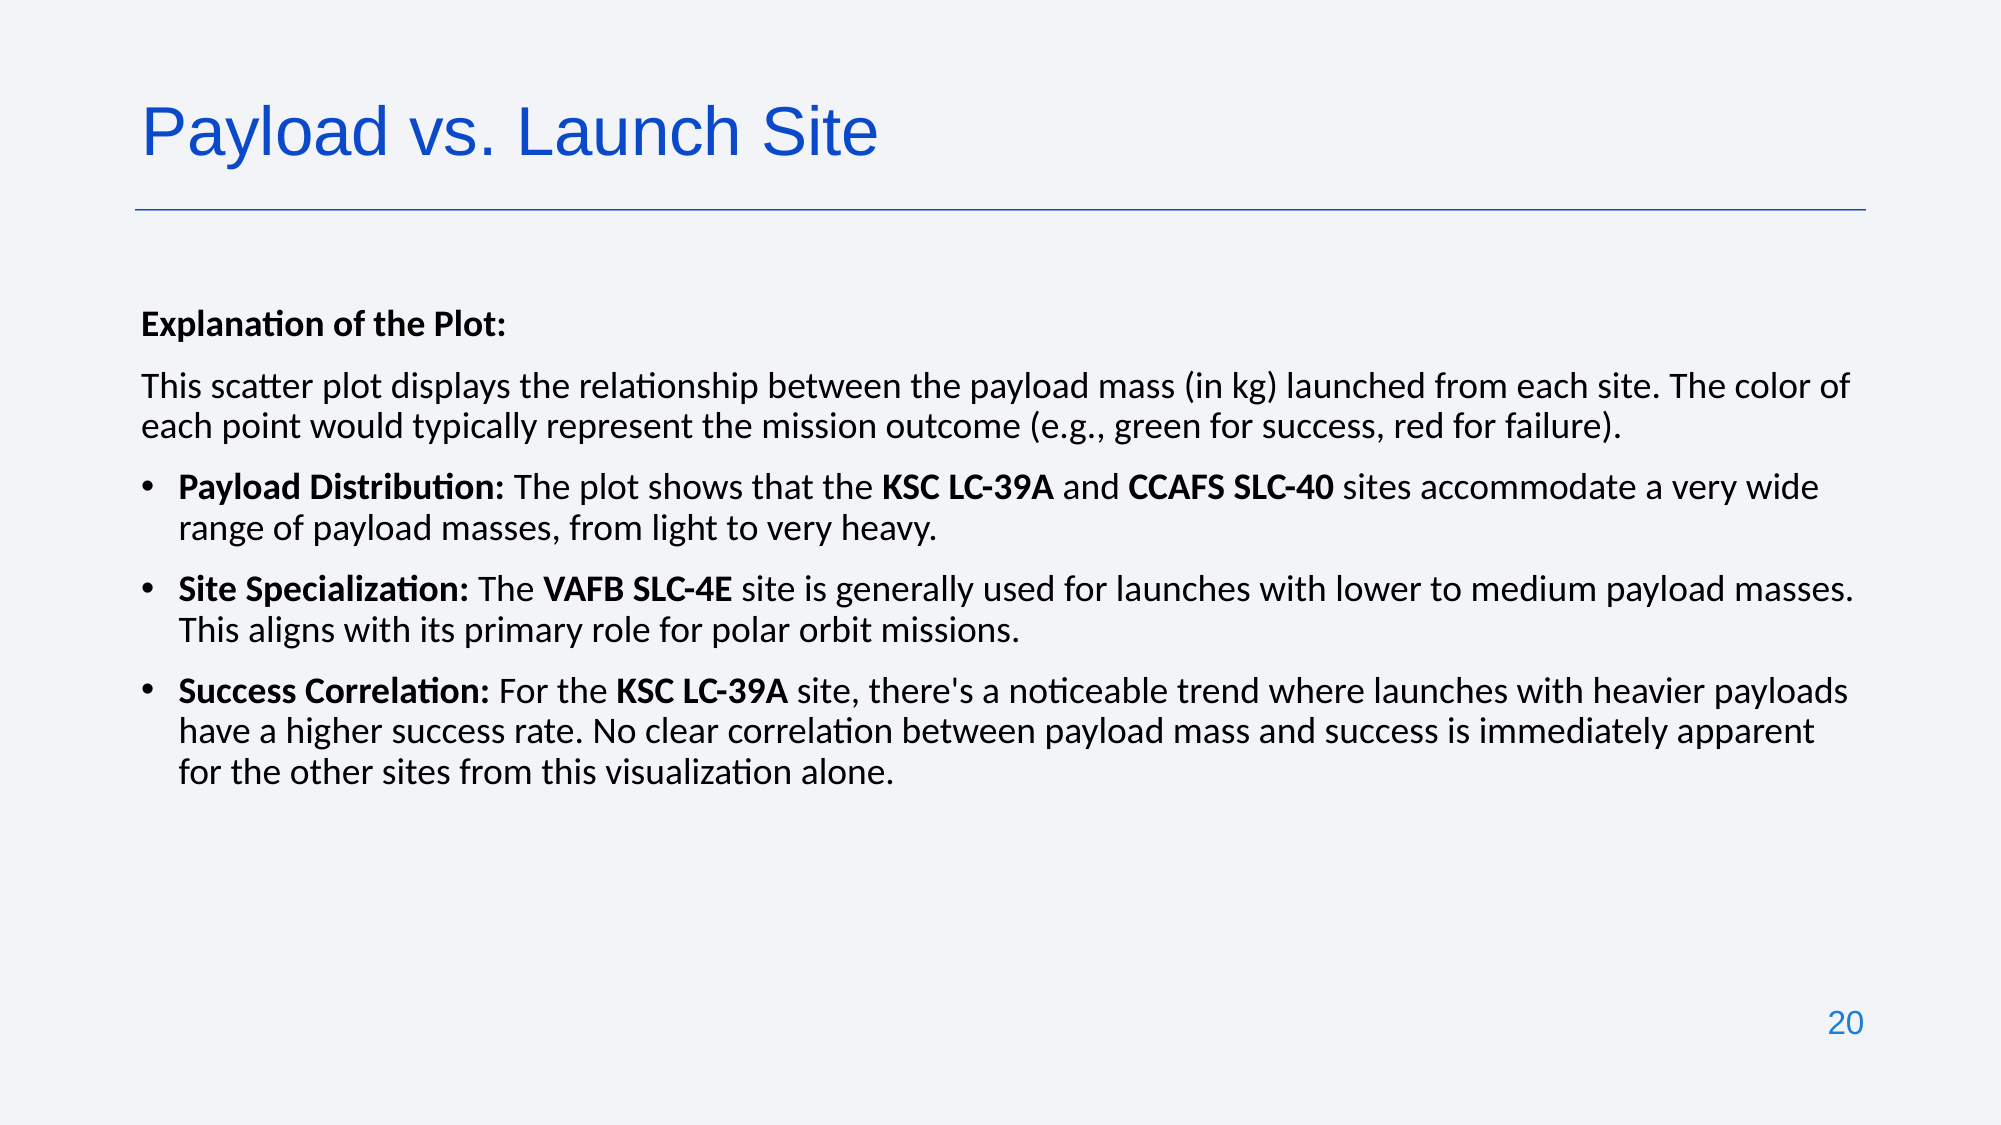

Payload vs. Launch Site
Explanation of the Plot:
This scatter plot displays the relationship between the payload mass (in kg) launched from each site. The color of each point would typically represent the mission outcome (e.g., green for success, red for failure).
Payload Distribution: The plot shows that the KSC LC-39A and CCAFS SLC-40 sites accommodate a very wide range of payload masses, from light to very heavy.
Site Specialization: The VAFB SLC-4E site is generally used for launches with lower to medium payload masses. This aligns with its primary role for polar orbit missions.
Success Correlation: For the KSC LC-39A site, there's a noticeable trend where launches with heavier payloads have a higher success rate. No clear correlation between payload mass and success is immediately apparent for the other sites from this visualization alone.

20